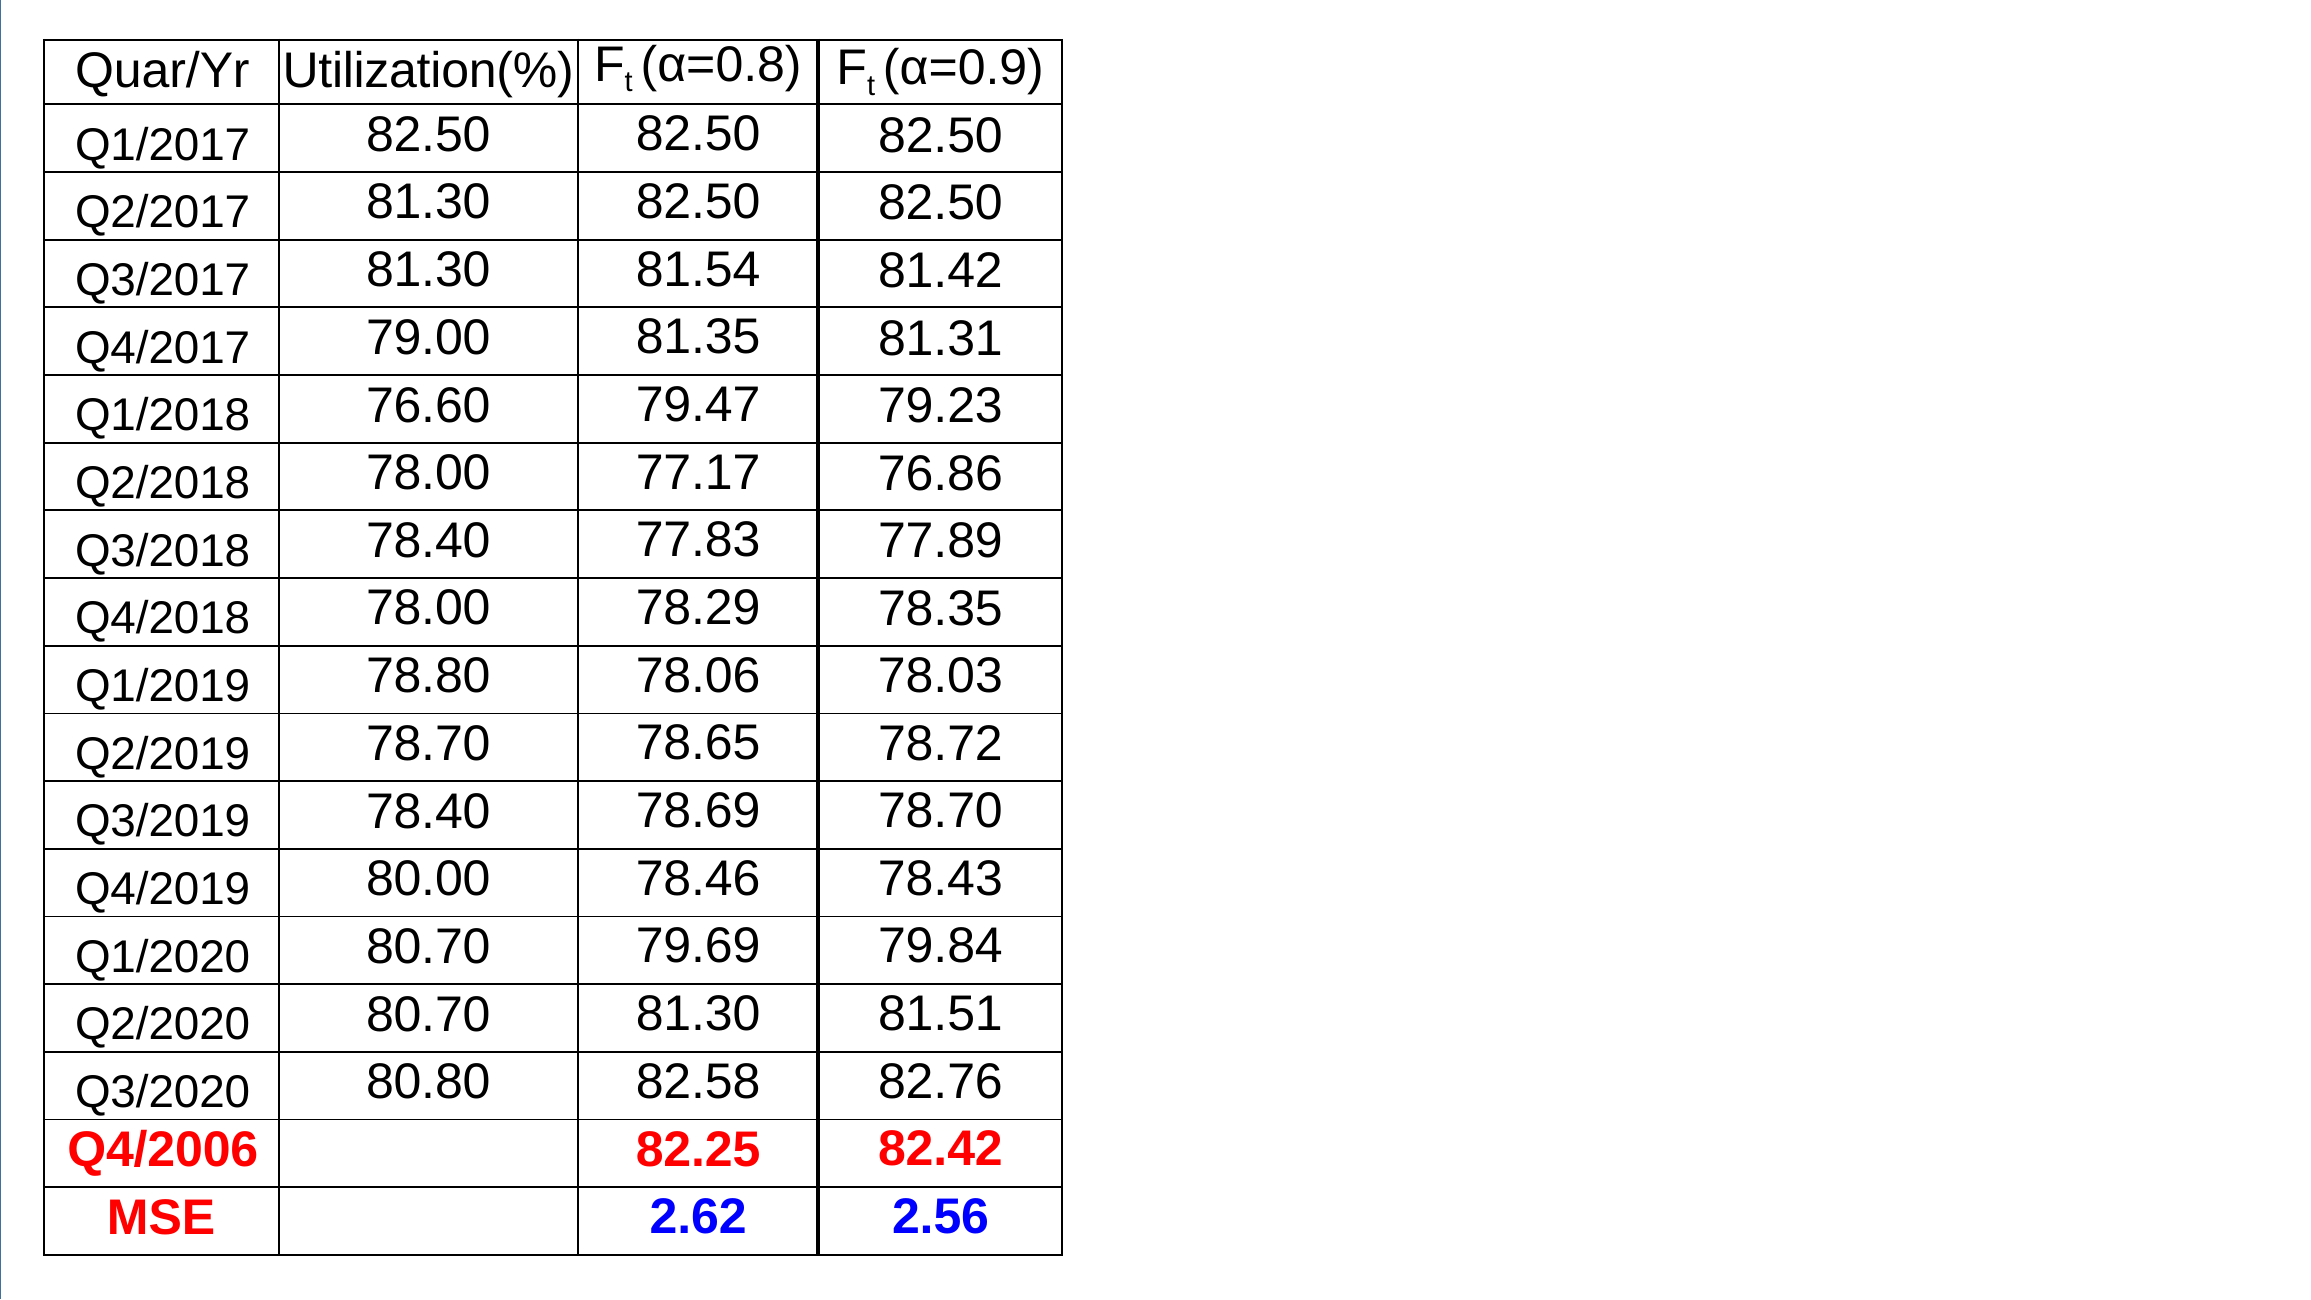

| Quar/Yr | Utilization(%) | Ft (α=0.8) | Ft (α=0.9) |
| --- | --- | --- | --- |
| Q1/2017 | 82.50 | 82.50 | 82.50 |
| Q2/2017 | 81.30 | 82.50 | 82.50 |
| Q3/2017 | 81.30 | 81.54 | 81.42 |
| Q4/2017 | 79.00 | 81.35 | 81.31 |
| Q1/2018 | 76.60 | 79.47 | 79.23 |
| Q2/2018 | 78.00 | 77.17 | 76.86 |
| Q3/2018 | 78.40 | 77.83 | 77.89 |
| Q4/2018 | 78.00 | 78.29 | 78.35 |
| Q1/2019 | 78.80 | 78.06 | 78.03 |
| Q2/2019 | 78.70 | 78.65 | 78.72 |
| Q3/2019 | 78.40 | 78.69 | 78.70 |
| Q4/2019 | 80.00 | 78.46 | 78.43 |
| Q1/2020 | 80.70 | 79.69 | 79.84 |
| Q2/2020 | 80.70 | 81.30 | 81.51 |
| Q3/2020 | 80.80 | 82.58 | 82.76 |
| Q4/2006 |  | 82.25 | 82.42 |
| MSE |  | 2.62 | 2.56 |